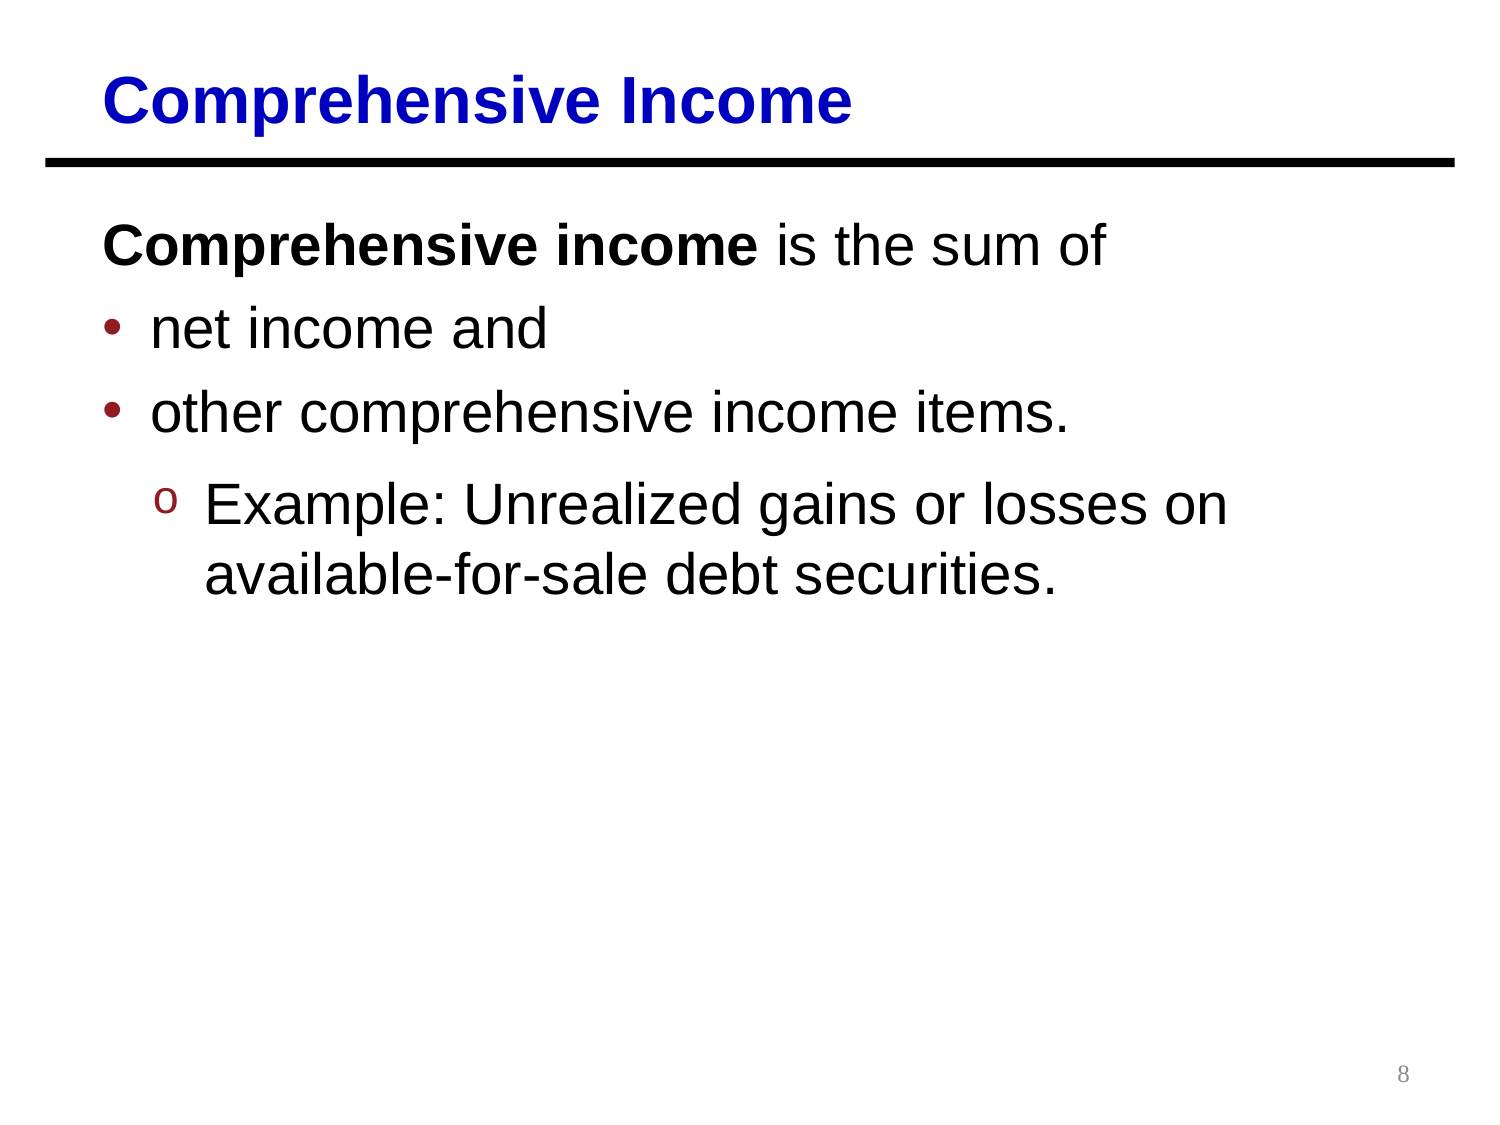

Comprehensive Income

Comprehensive income is the sum of
net income and
other comprehensive income items.
Example: Unrealized gains or losses on available-for-sale debt securities.
8